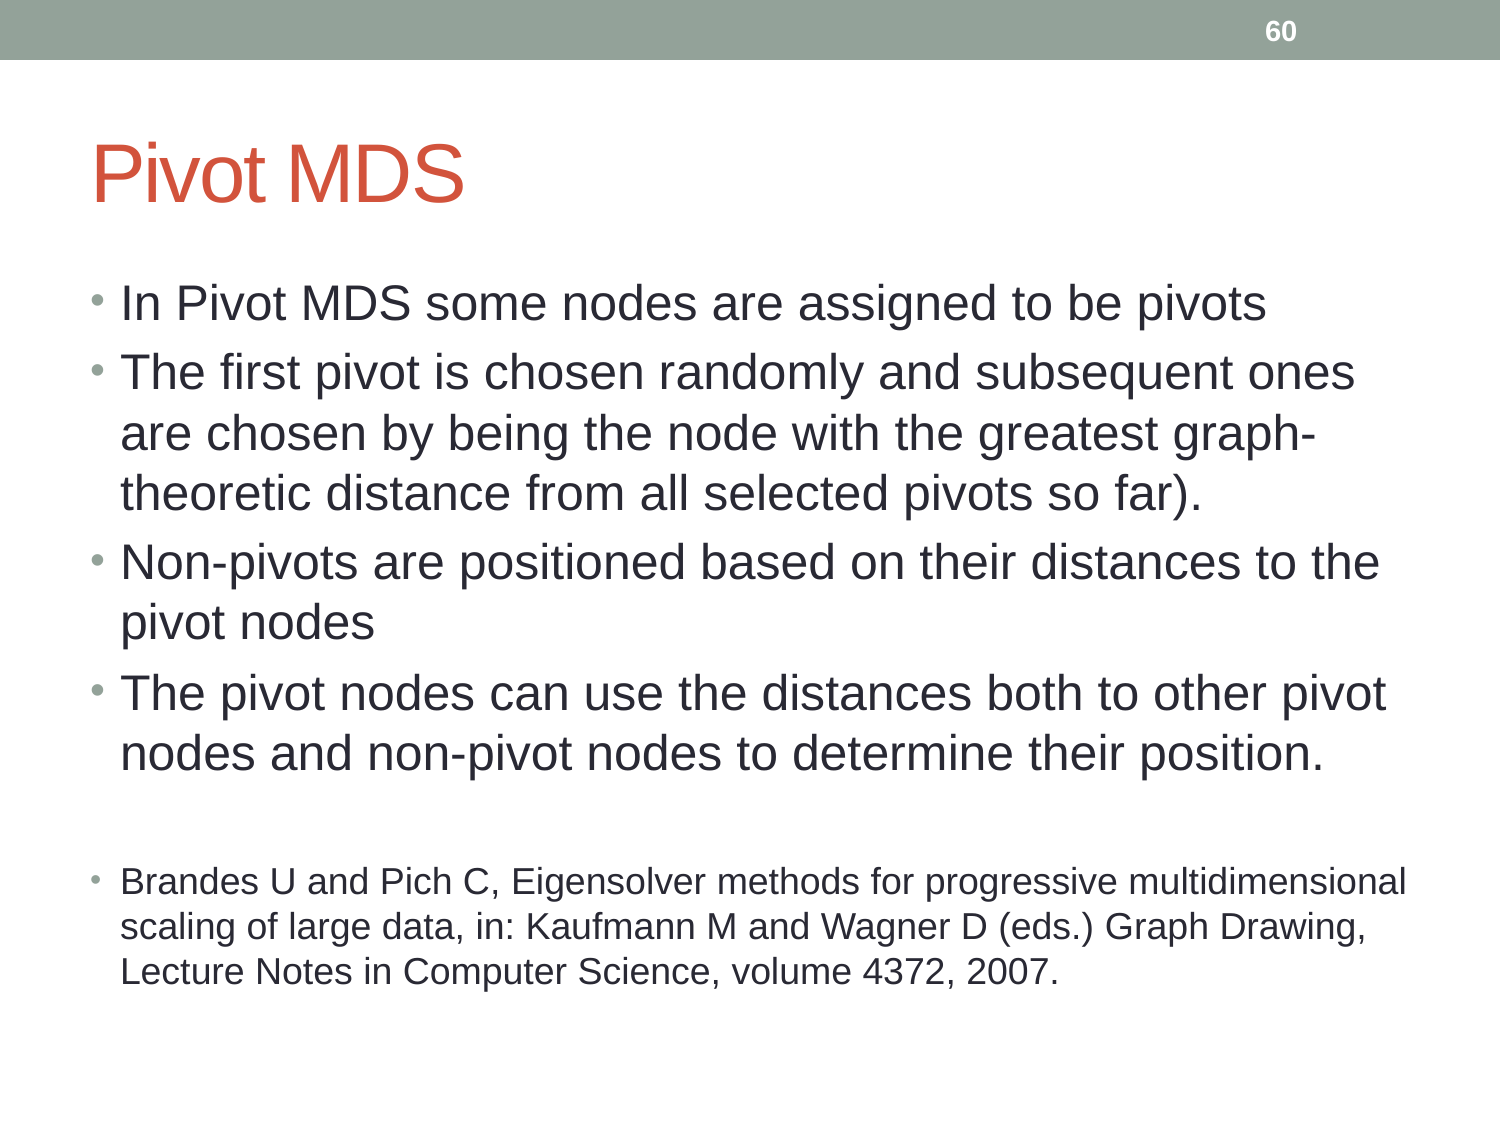

60
# Pivot MDS
In Pivot MDS some nodes are assigned to be pivots
The first pivot is chosen randomly and subsequent ones are chosen by being the node with the greatest graph-theoretic distance from all selected pivots so far).
Non-pivots are positioned based on their distances to the pivot nodes
The pivot nodes can use the distances both to other pivot nodes and non-pivot nodes to determine their position.

Brandes U and Pich C, Eigensolver methods for progressive multidimensional scaling of large data, in: Kaufmann M and Wagner D (eds.) Graph Drawing, Lecture Notes in Computer Science, volume 4372, 2007.